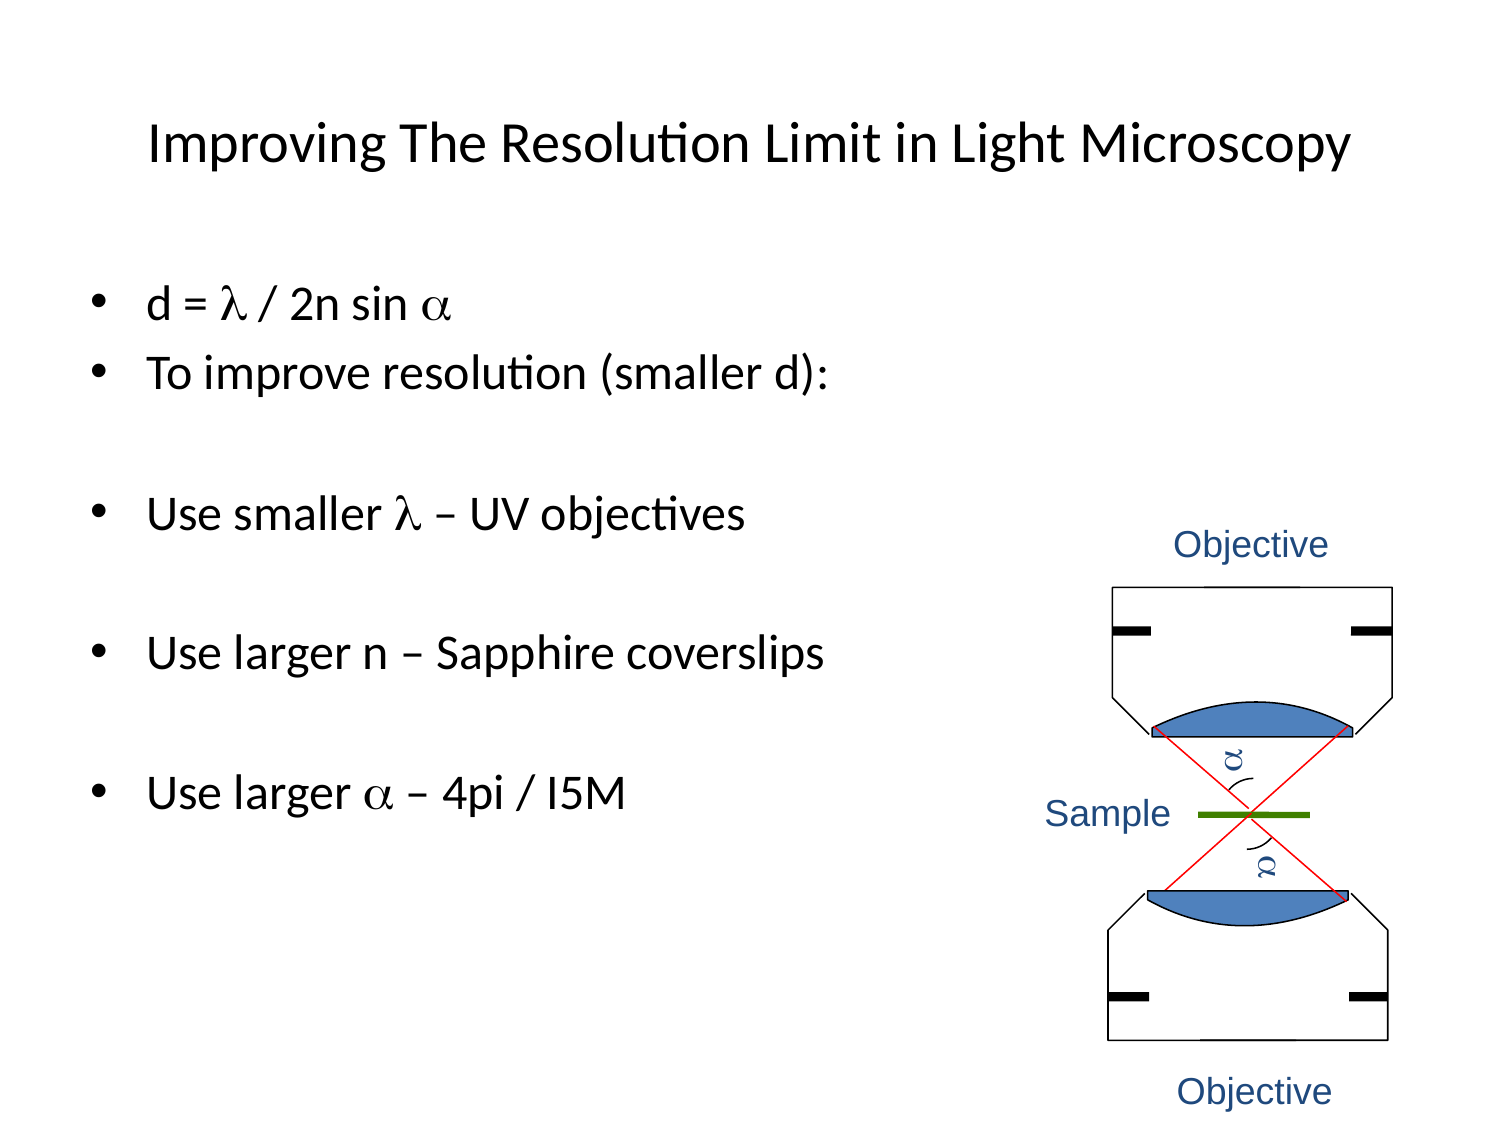

# Improving The Resolution Limit in Light Microscopy
d = λ / 2n sin α
To improve resolution (smaller d):

Use smaller λ – UV objectives

Use larger n – Sapphire coverslips

Use larger α – 4pi / I5M
Objective

α

Sample

α

Objective